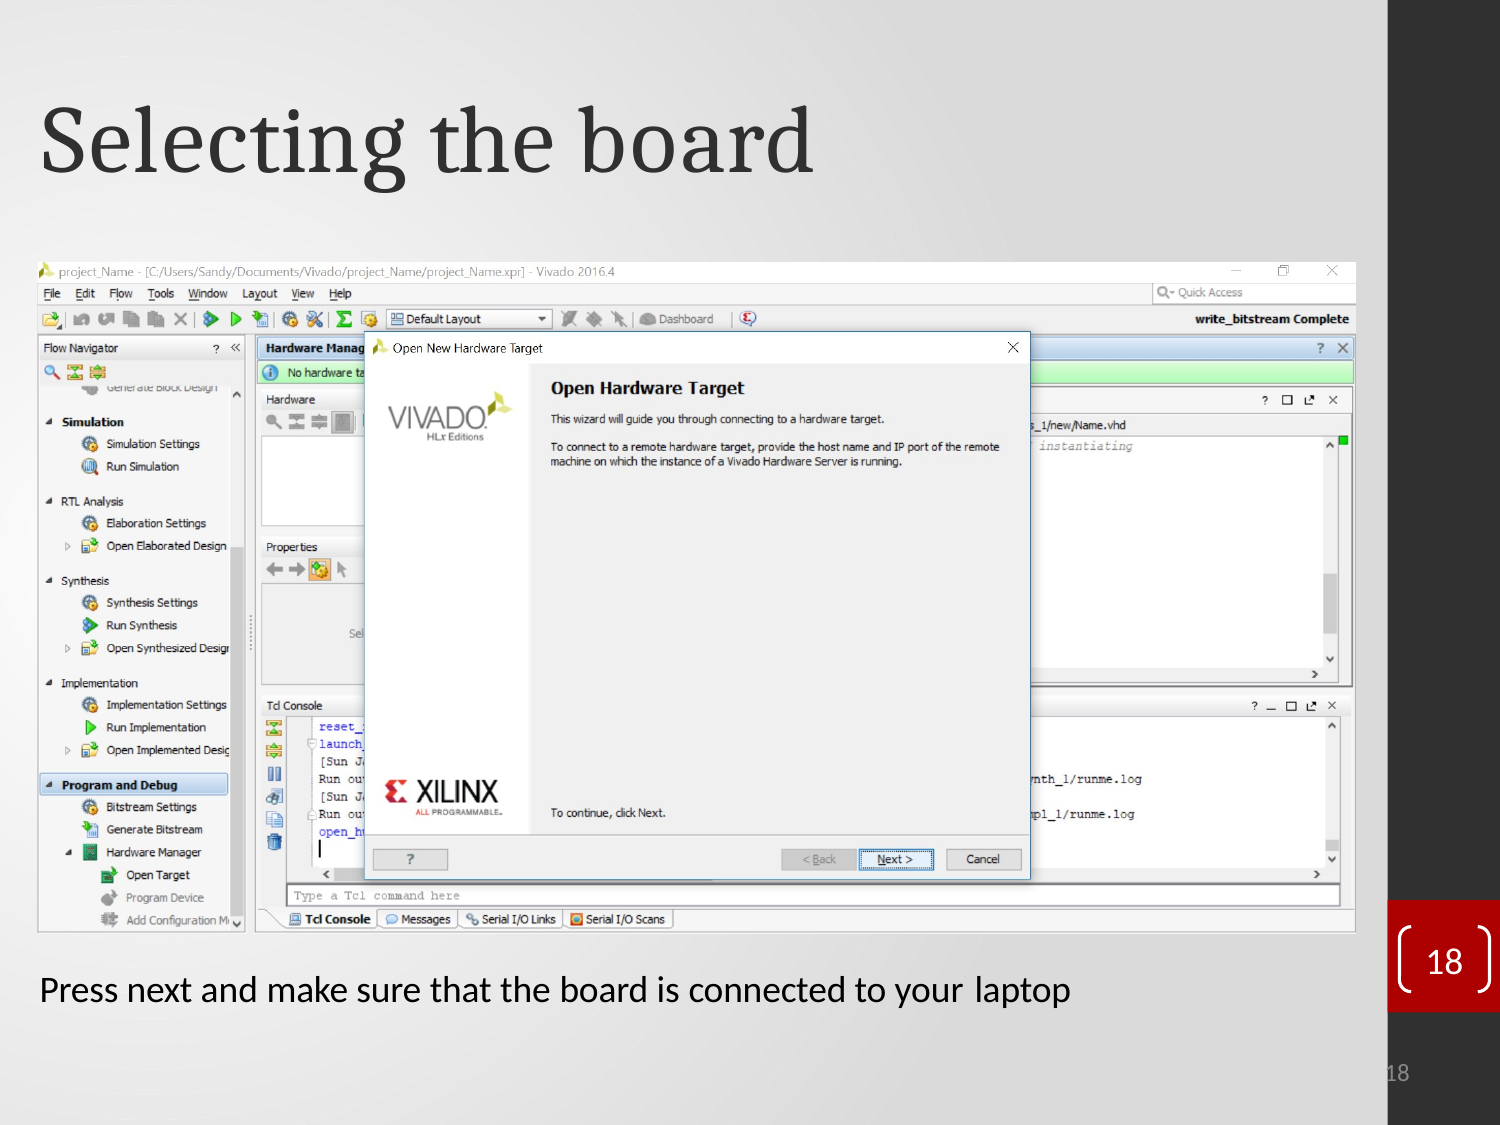

# Selecting the board

18
Press next and make sure that the board is connected to your laptop
18